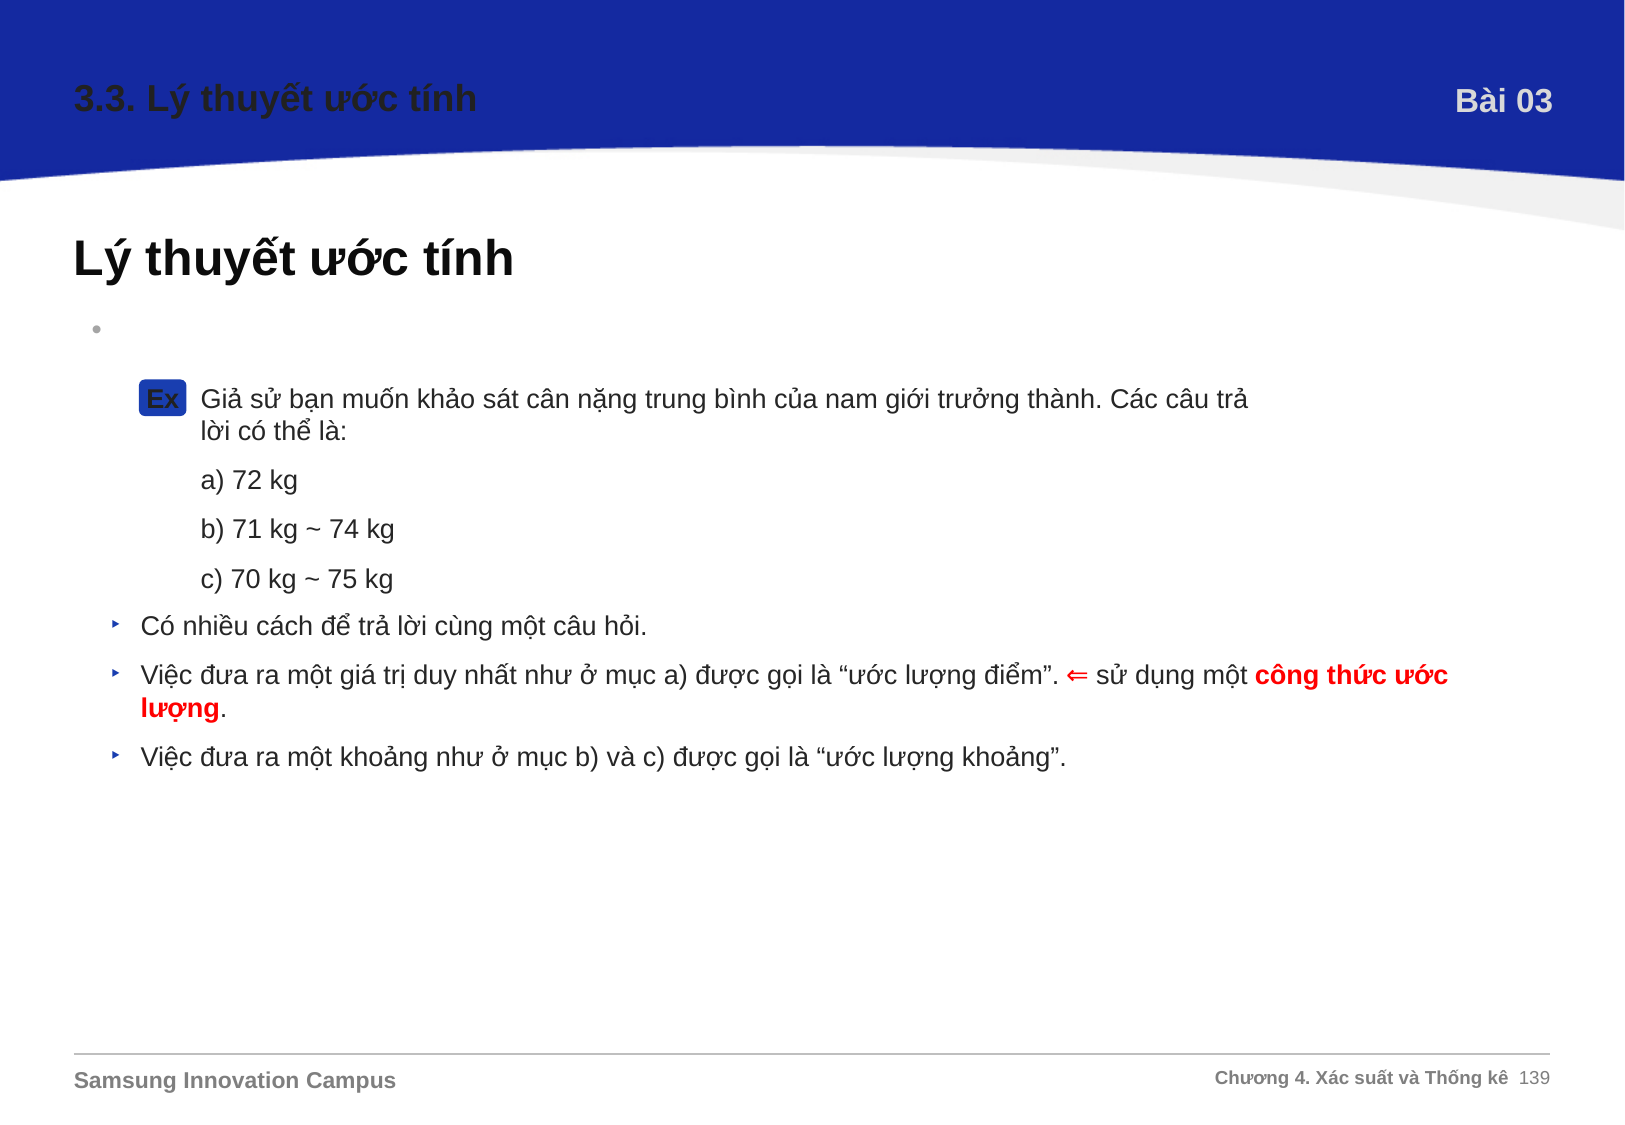

3.3. Lý thuyết ước tính
Bài 03
Lý thuyết ước tính
Ước lượng diểm và Ước lượng khoảng:
Giả sử bạn muốn khảo sát cân nặng trung bình của nam giới trưởng thành. Các câu trả lời có thể là:
a) 72 kg
b) 71 kg ~ 74 kg
c) 70 kg ~ 75 kg
Ex
Có nhiều cách để trả lời cùng một câu hỏi.
Việc đưa ra một giá trị duy nhất như ở mục a) được gọi là “ước lượng điểm”. ⇐ sử dụng một công thức ước lượng.
Việc đưa ra một khoảng như ở mục b) và c) được gọi là “ước lượng khoảng”.